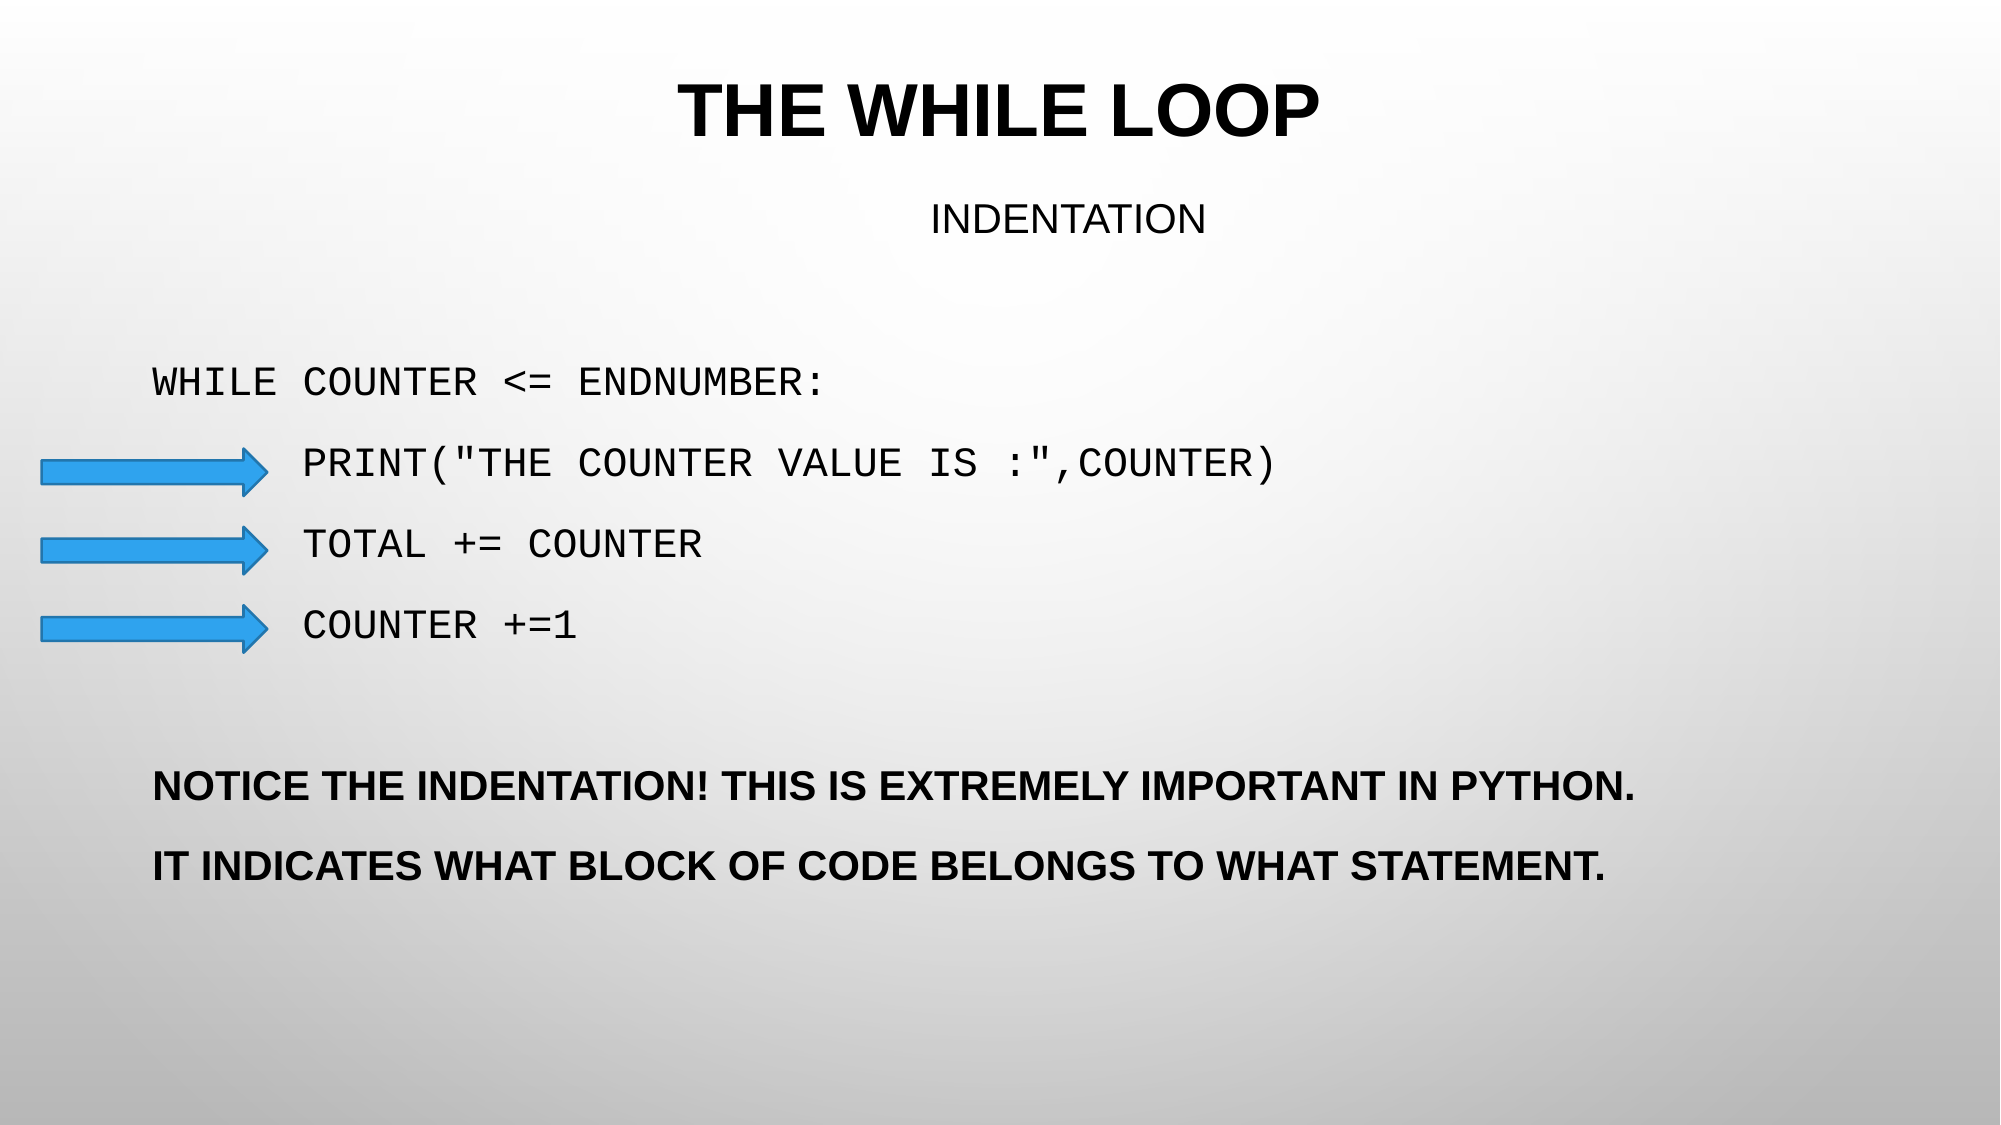

# THE WHILE LOOP
INDENTATION

WHILE COUNTER <= ENDNUMBER:
	PRINT("THE COUNTER VALUE IS :",COUNTER)
	TOTAL += COUNTER
	COUNTER +=1

NOTICE THE INDENTATION! THIS IS EXTREMELY IMPORTANT IN PYTHON.
IT INDICATES WHAT BLOCK OF CODE BELONGS TO WHAT STATEMENT.